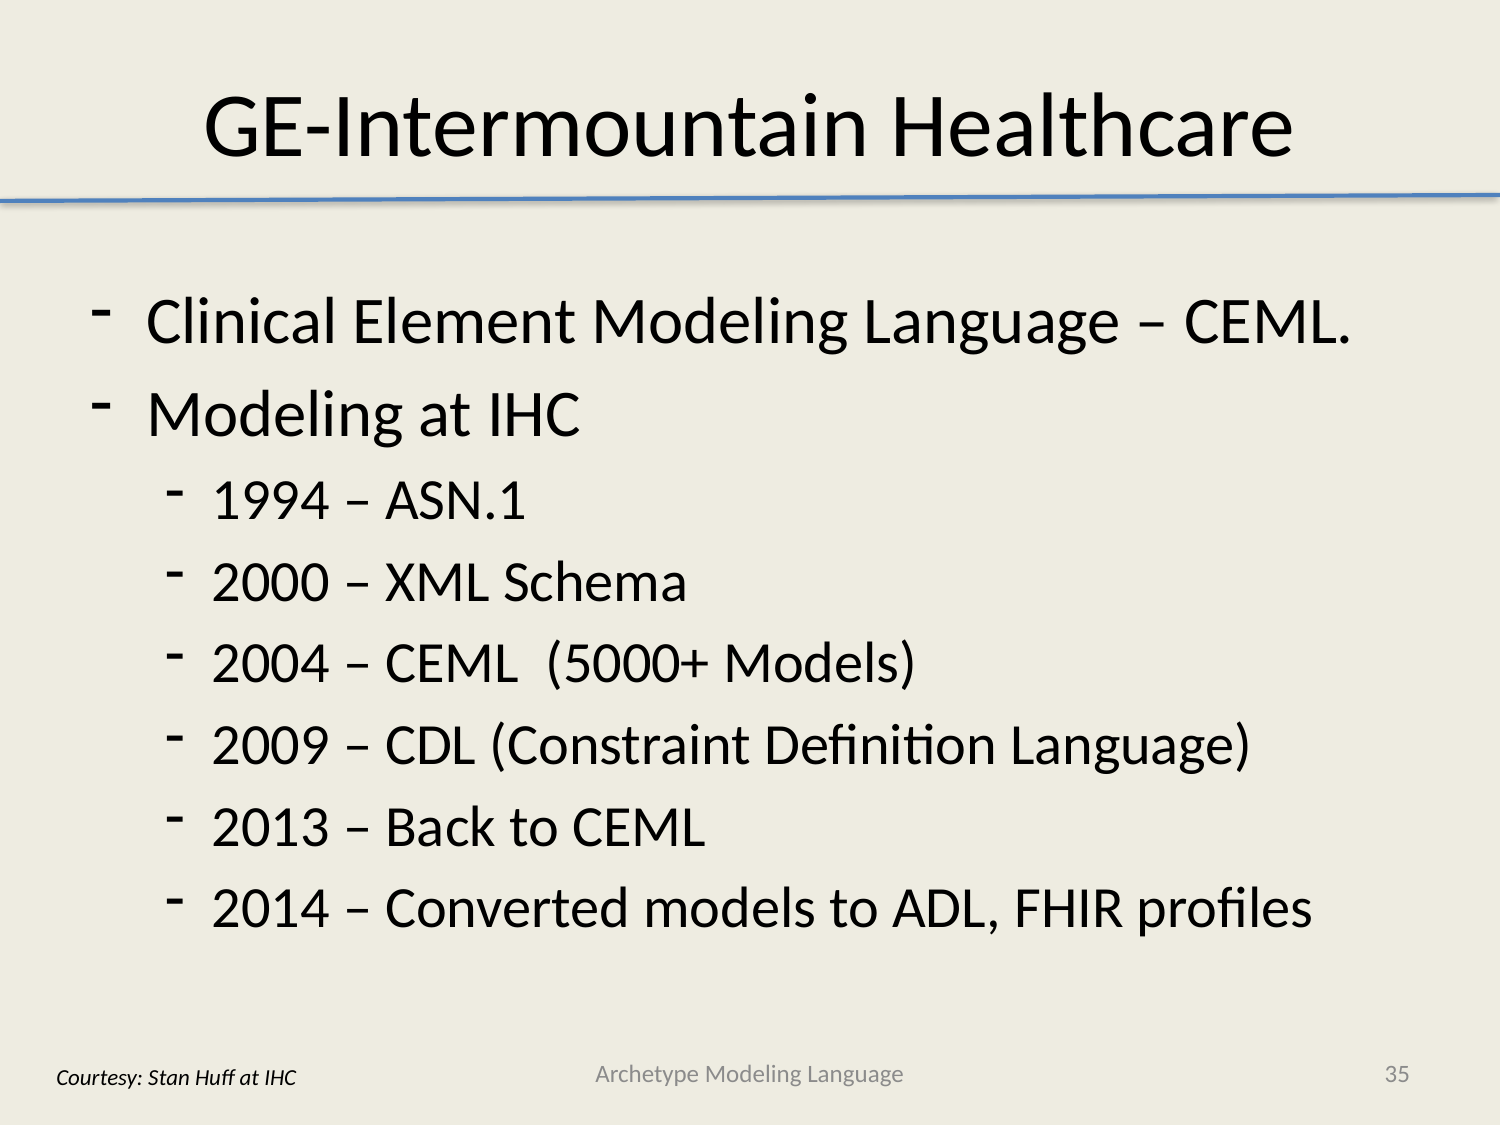

# GE-Intermountain Healthcare

Clinical Element Modeling Language – CEML.
Modeling at IHC
1994 – ASN.1
2000 – XML Schema
2004 – CEML  (5000+ Models)
2009 – CDL (Constraint Definition Language)
2013 – Back to CEML
2014 – Converted models to ADL, FHIR profiles

Archetype Modeling Language
35
Courtesy: Stan Huff at IHC